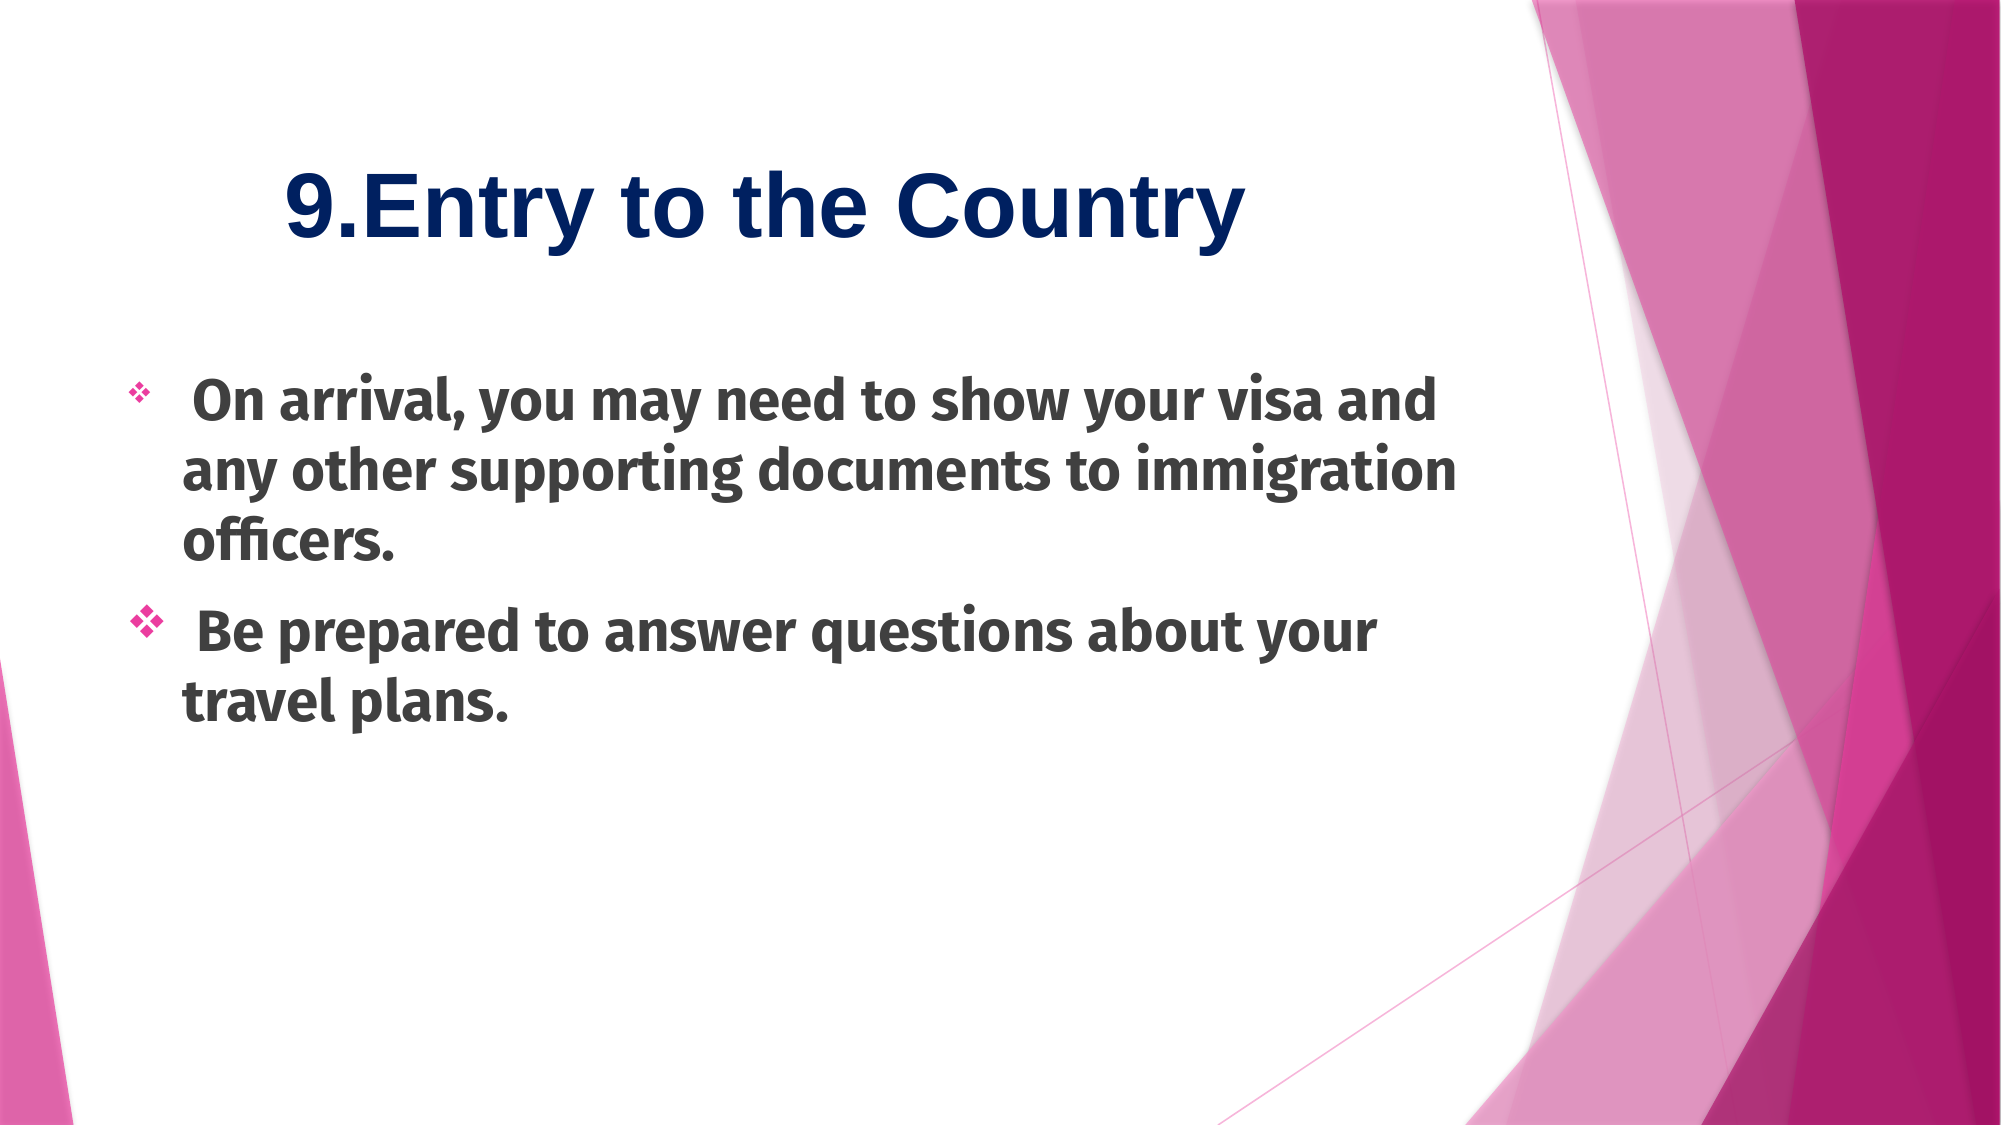

# 9.Entry to the Country
 On arrival, you may need to show your visa and any other supporting documents to immigration officers.
 Be prepared to answer questions about your travel plans.